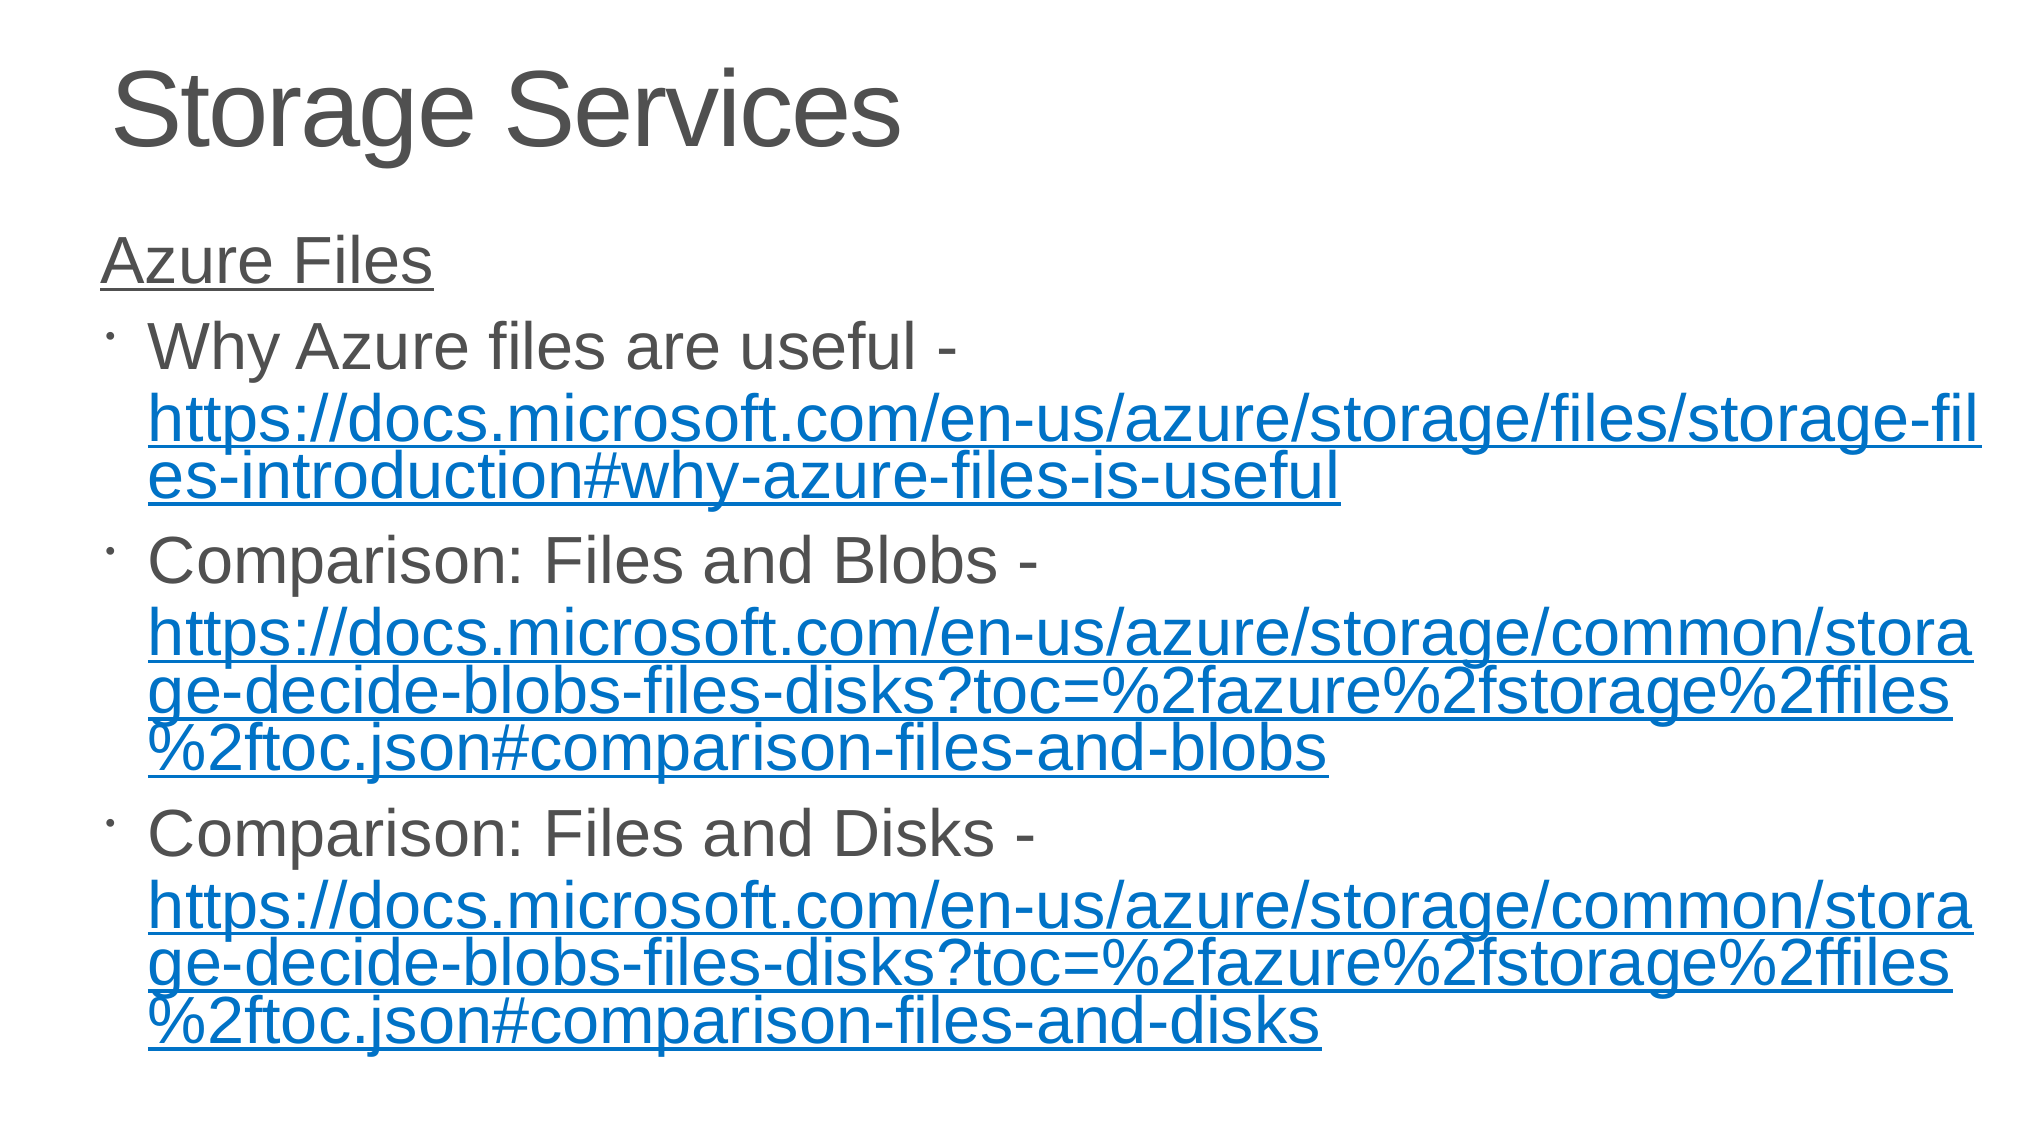

# Storage Services
Azure Files
Why Azure files are useful - https://docs.microsoft.com/en-us/azure/storage/files/storage-files-introduction#why-azure-files-is-useful
Comparison: Files and Blobs - https://docs.microsoft.com/en-us/azure/storage/common/storage-decide-blobs-files-disks?toc=%2fazure%2fstorage%2ffiles%2ftoc.json#comparison-files-and-blobs
Comparison: Files and Disks - https://docs.microsoft.com/en-us/azure/storage/common/storage-decide-blobs-files-disks?toc=%2fazure%2fstorage%2ffiles%2ftoc.json#comparison-files-and-disks